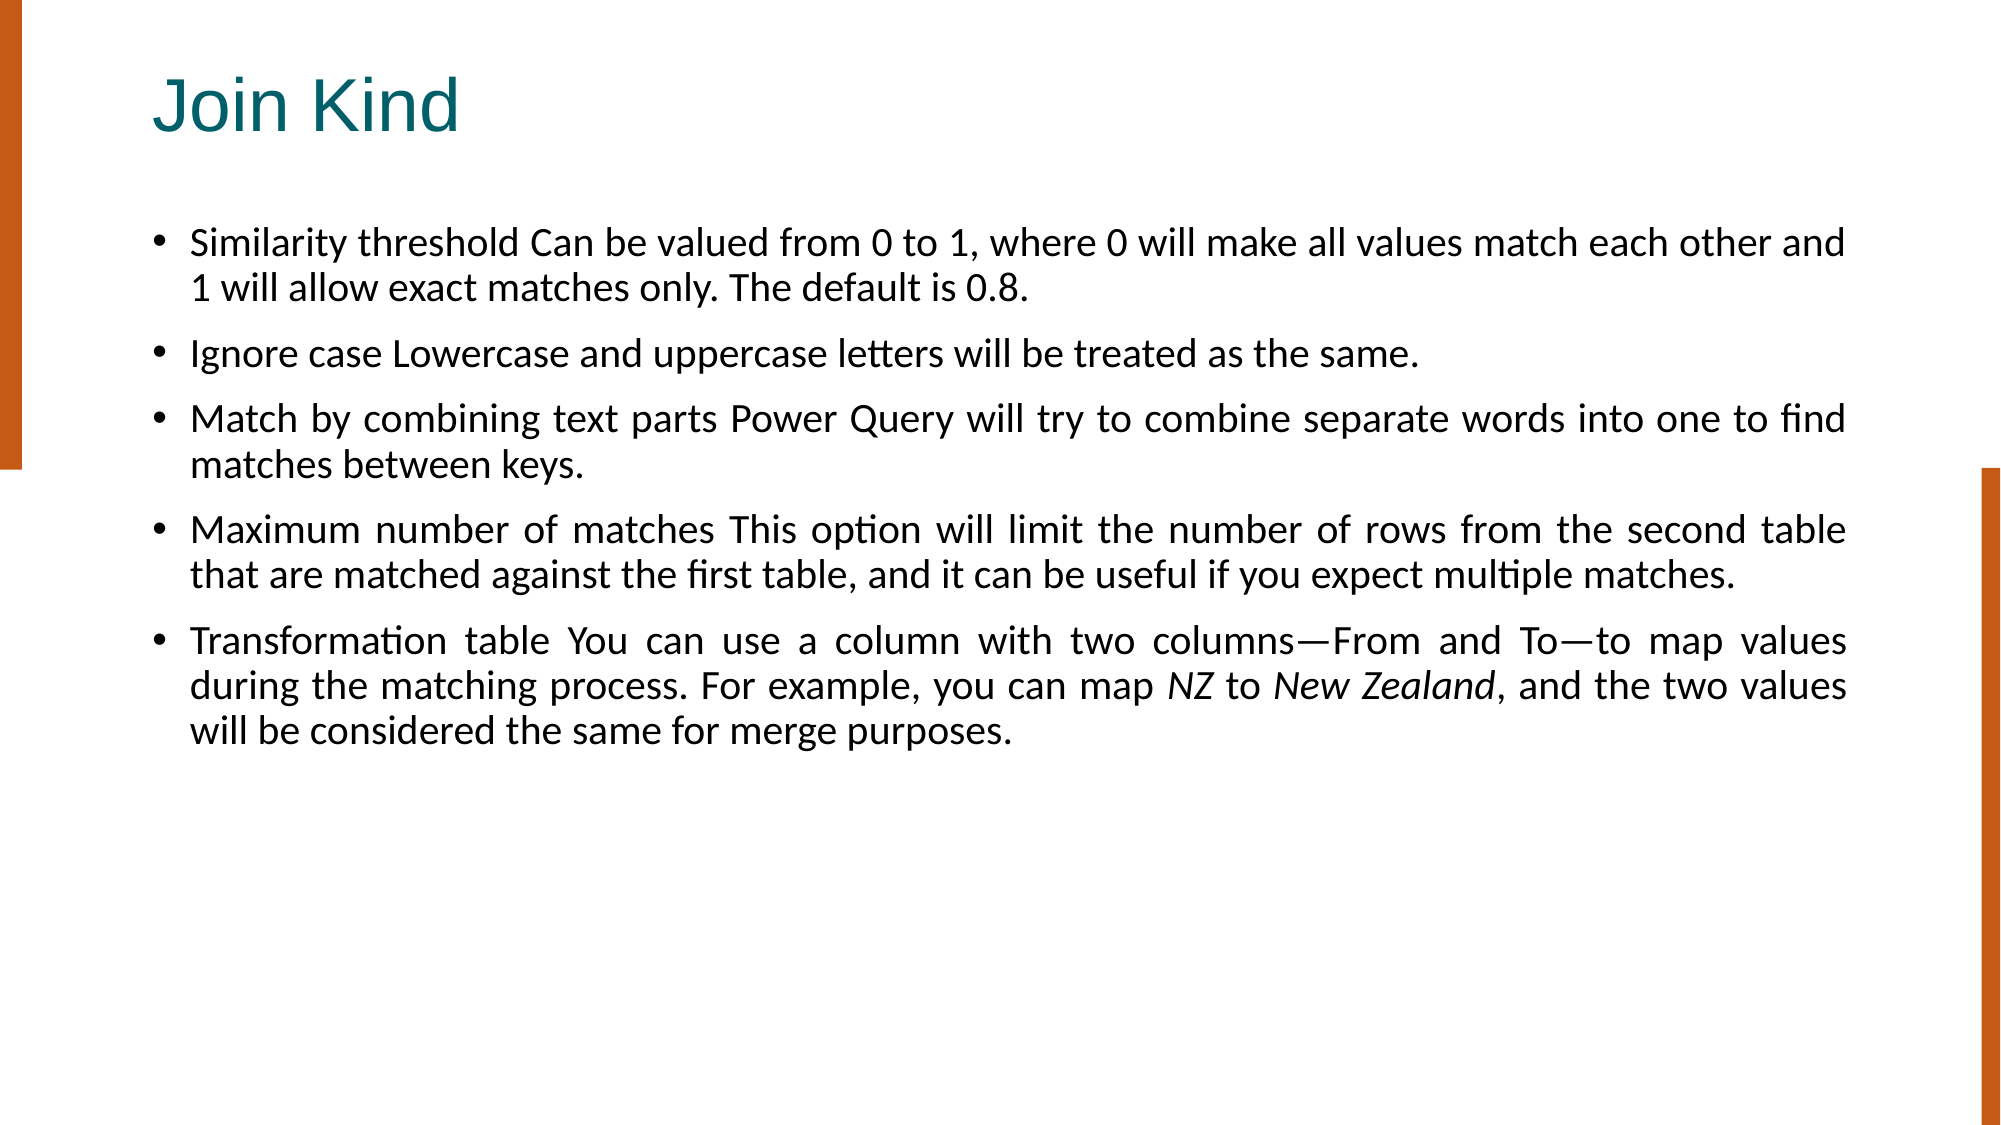

# Join Kind
Similarity threshold Can be valued from 0 to 1, where 0 will make all values match each other and 1 will allow exact matches only. The default is 0.8.
Ignore case Lowercase and uppercase letters will be treated as the same.
Match by combining text parts Power Query will try to combine separate words into one to find matches between keys.
Maximum number of matches This option will limit the number of rows from the second table that are matched against the first table, and it can be useful if you expect multiple matches.
Transformation table You can use a column with two columns—From and To—to map values during the matching process. For example, you can map NZ to New Zealand, and the two values will be considered the same for merge purposes.